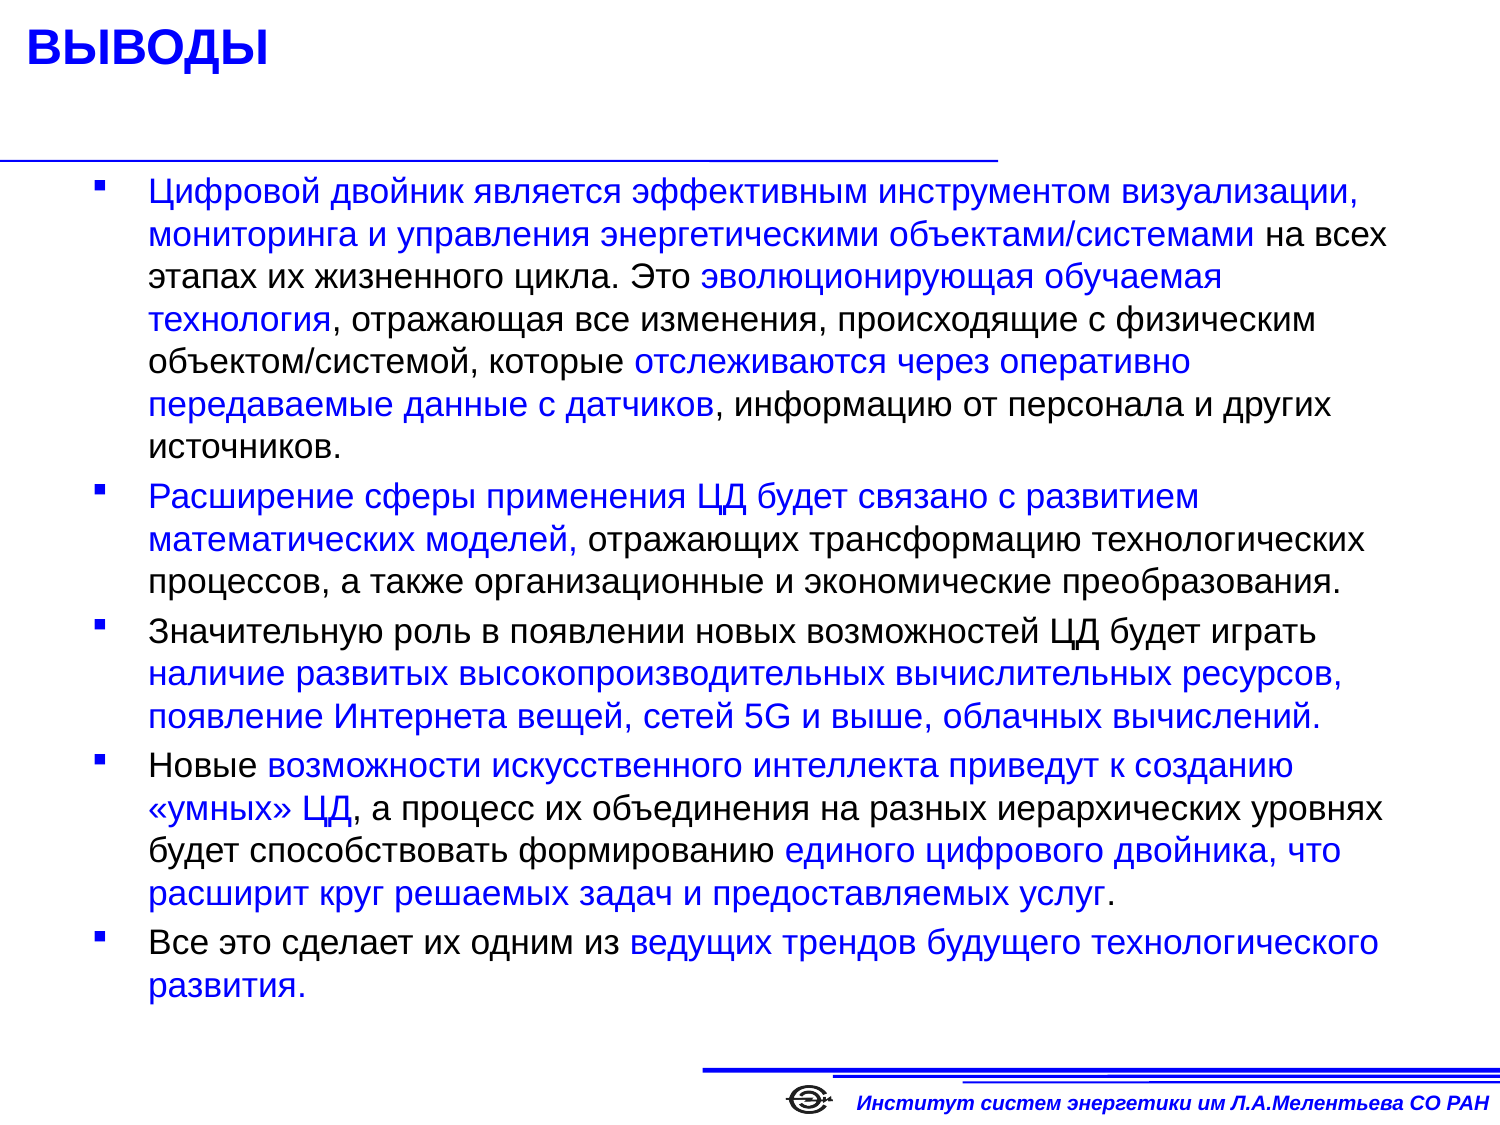

# ВЫВОДЫ
Цифровой двойник является эффективным инструментом визуализации, мониторинга и управления энергетическими объектами/системами на всех этапах их жизненного цикла. Это эволюционирующая обучаемая технология, отражающая все изменения, происходящие с физическим объектом/системой, которые отслеживаются через оперативно передаваемые данные с датчиков, информацию от персонала и других источников.
Расширение сферы применения ЦД будет связано с развитием математических моделей, отражающих трансформацию технологических процессов, а также организационные и экономические преобразования.
Значительную роль в появлении новых возможностей ЦД будет играть наличие развитых высокопроизводительных вычислительных ресурсов, появление Интернета вещей, сетей 5G и выше, облачных вычислений.
Новые возможности искусственного интеллекта приведут к созданию «умных» ЦД, а процесс их объединения на разных иерархических уровнях будет способствовать формированию единого цифрового двойника, что расширит круг решаемых задач и предоставляемых услуг.
Все это сделает их одним из ведущих трендов будущего технологического развития.